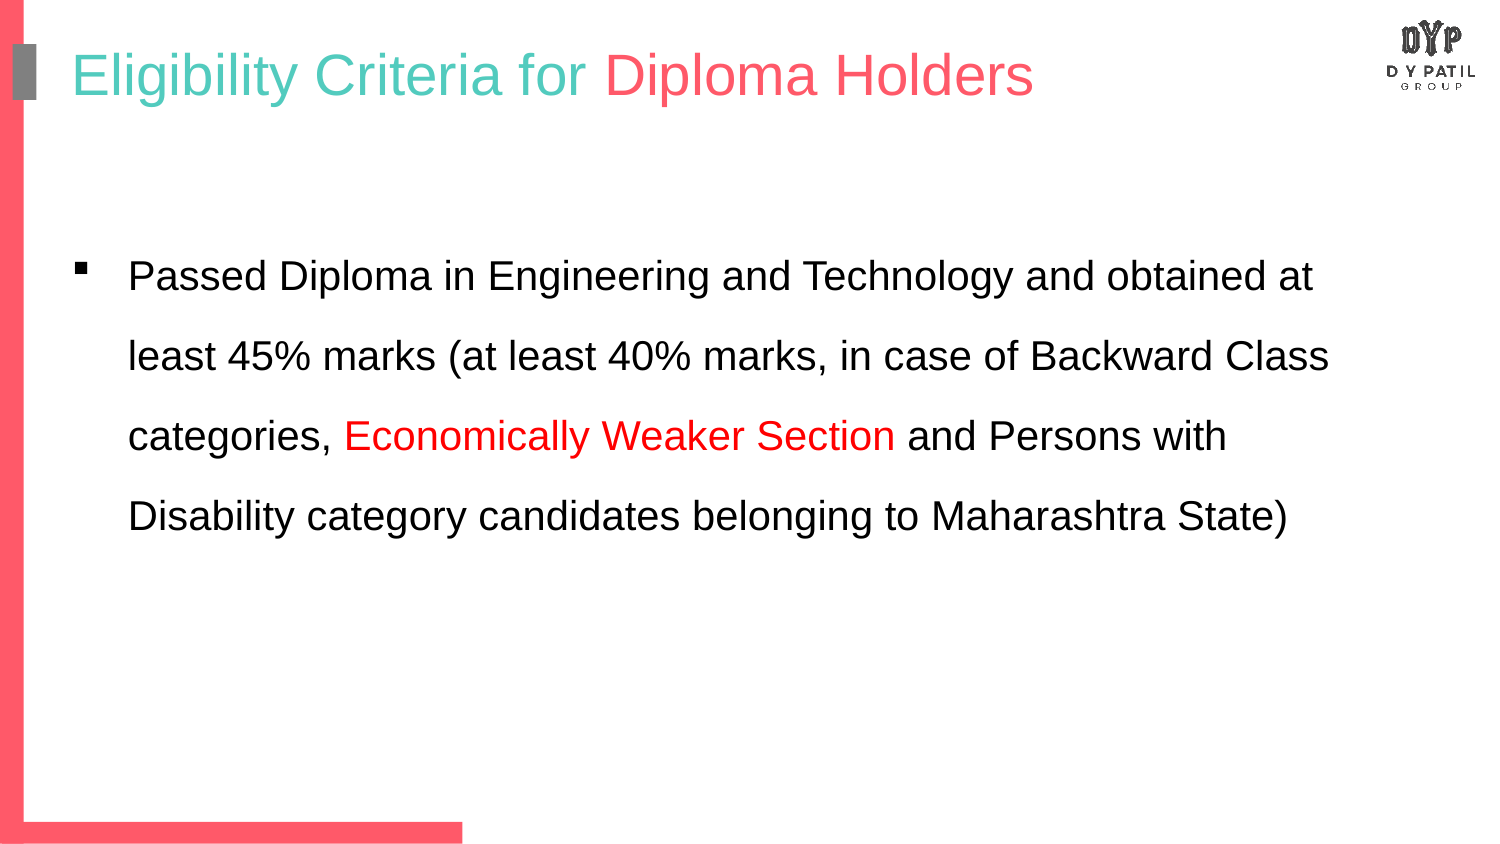

# Eligibility Criteria for Diploma Holders

Passed Diploma in Engineering and Technology and obtained at least 45% marks (at least 40% marks, in case of Backward Class categories, Economically Weaker Section and Persons with Disability category candidates belonging to Maharashtra State)